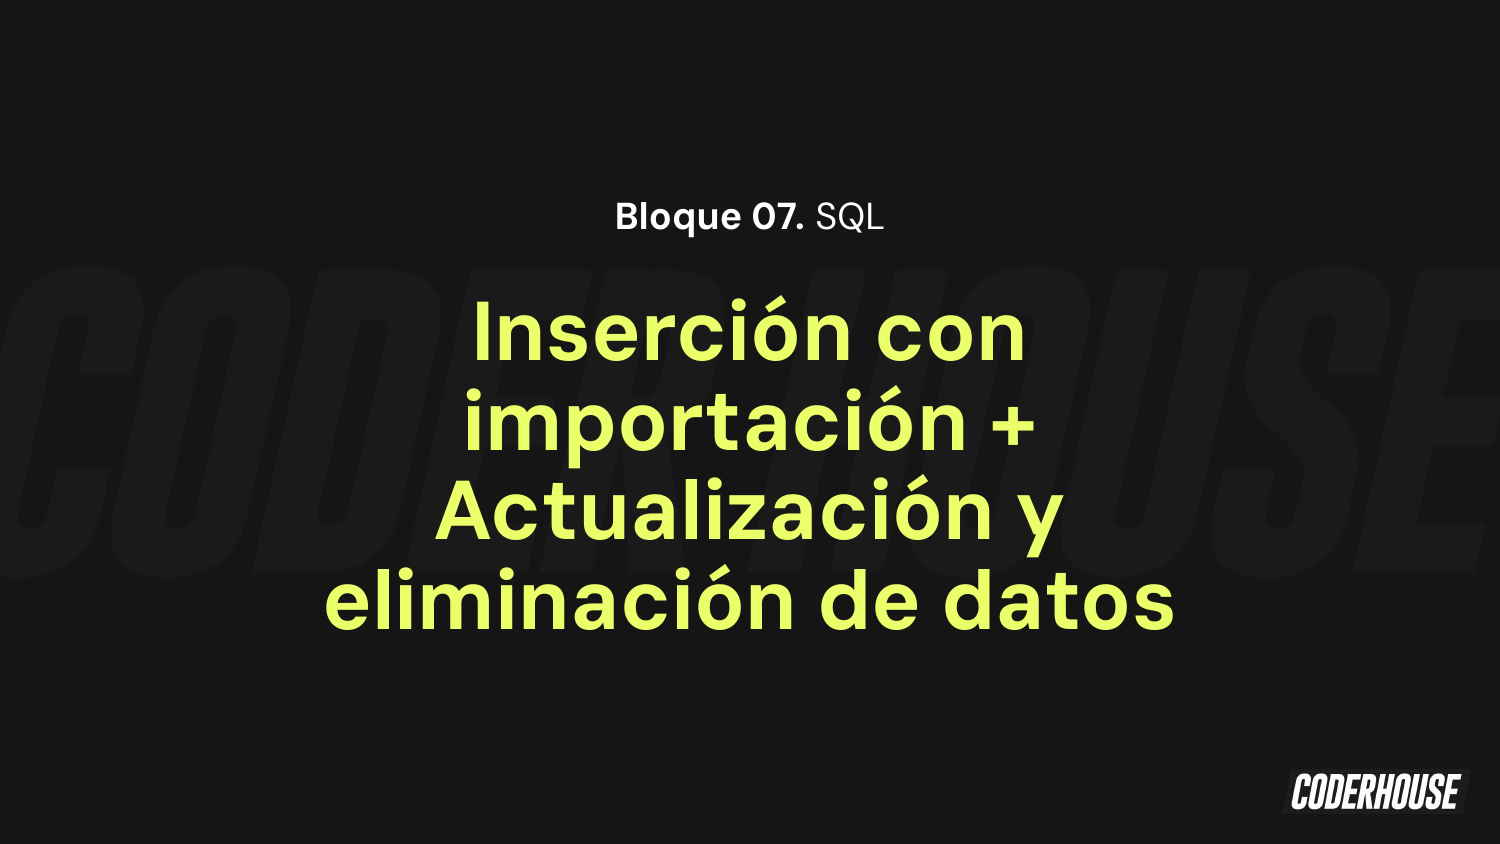

Bloque 07. SQL
Inserción con importación + Actualización y eliminación de datos